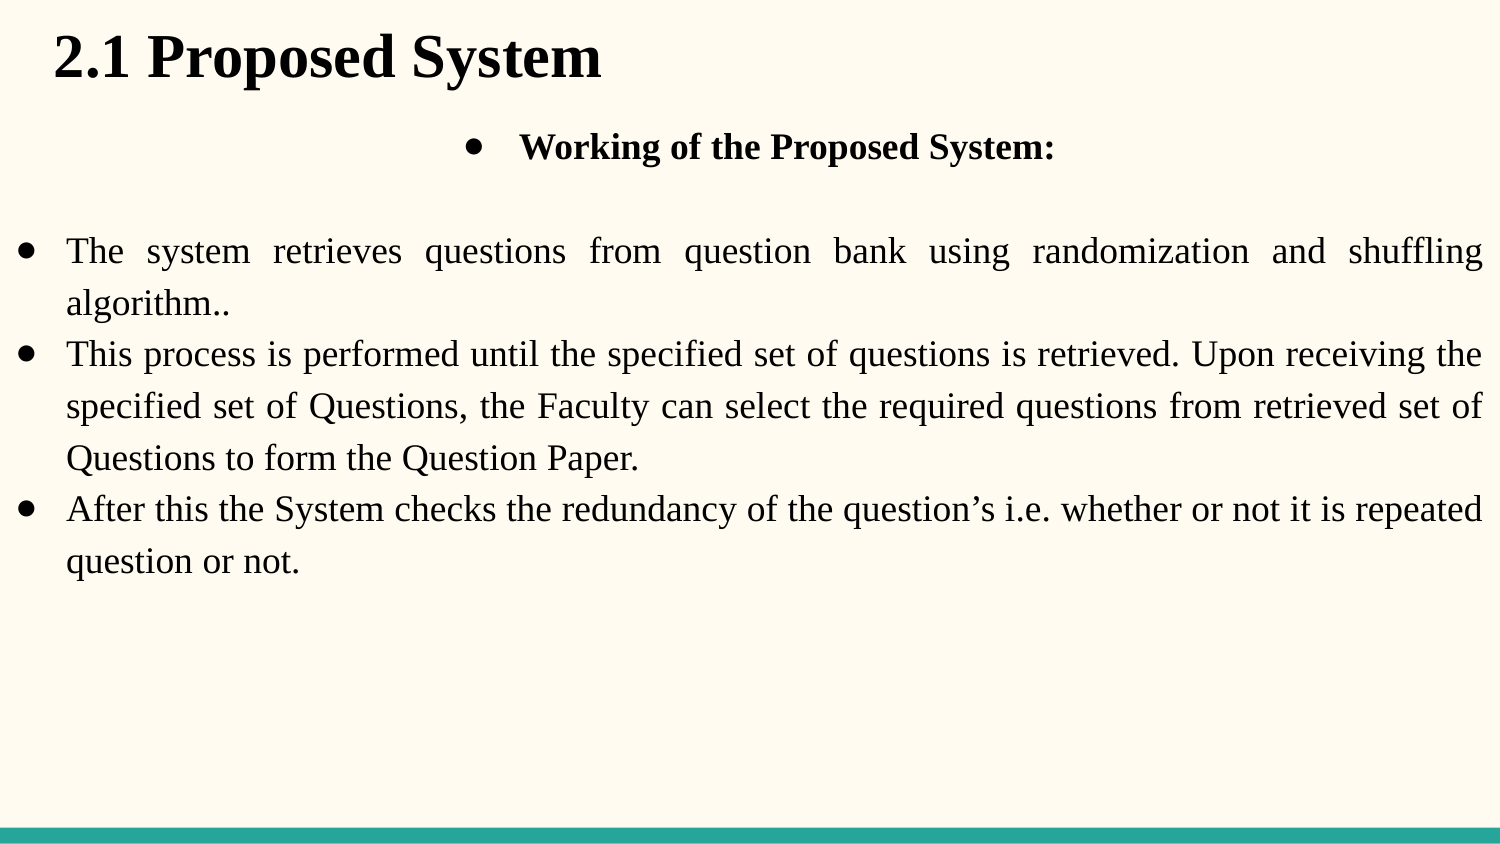

# 2.1 Proposed System
Working of the Proposed System:

The system retrieves questions from question bank using randomization and shuffling algorithm..
This process is performed until the specified set of questions is retrieved. Upon receiving the specified set of Questions, the Faculty can select the required questions from retrieved set of Questions to form the Question Paper.
After this the System checks the redundancy of the question’s i.e. whether or not it is repeated question or not.